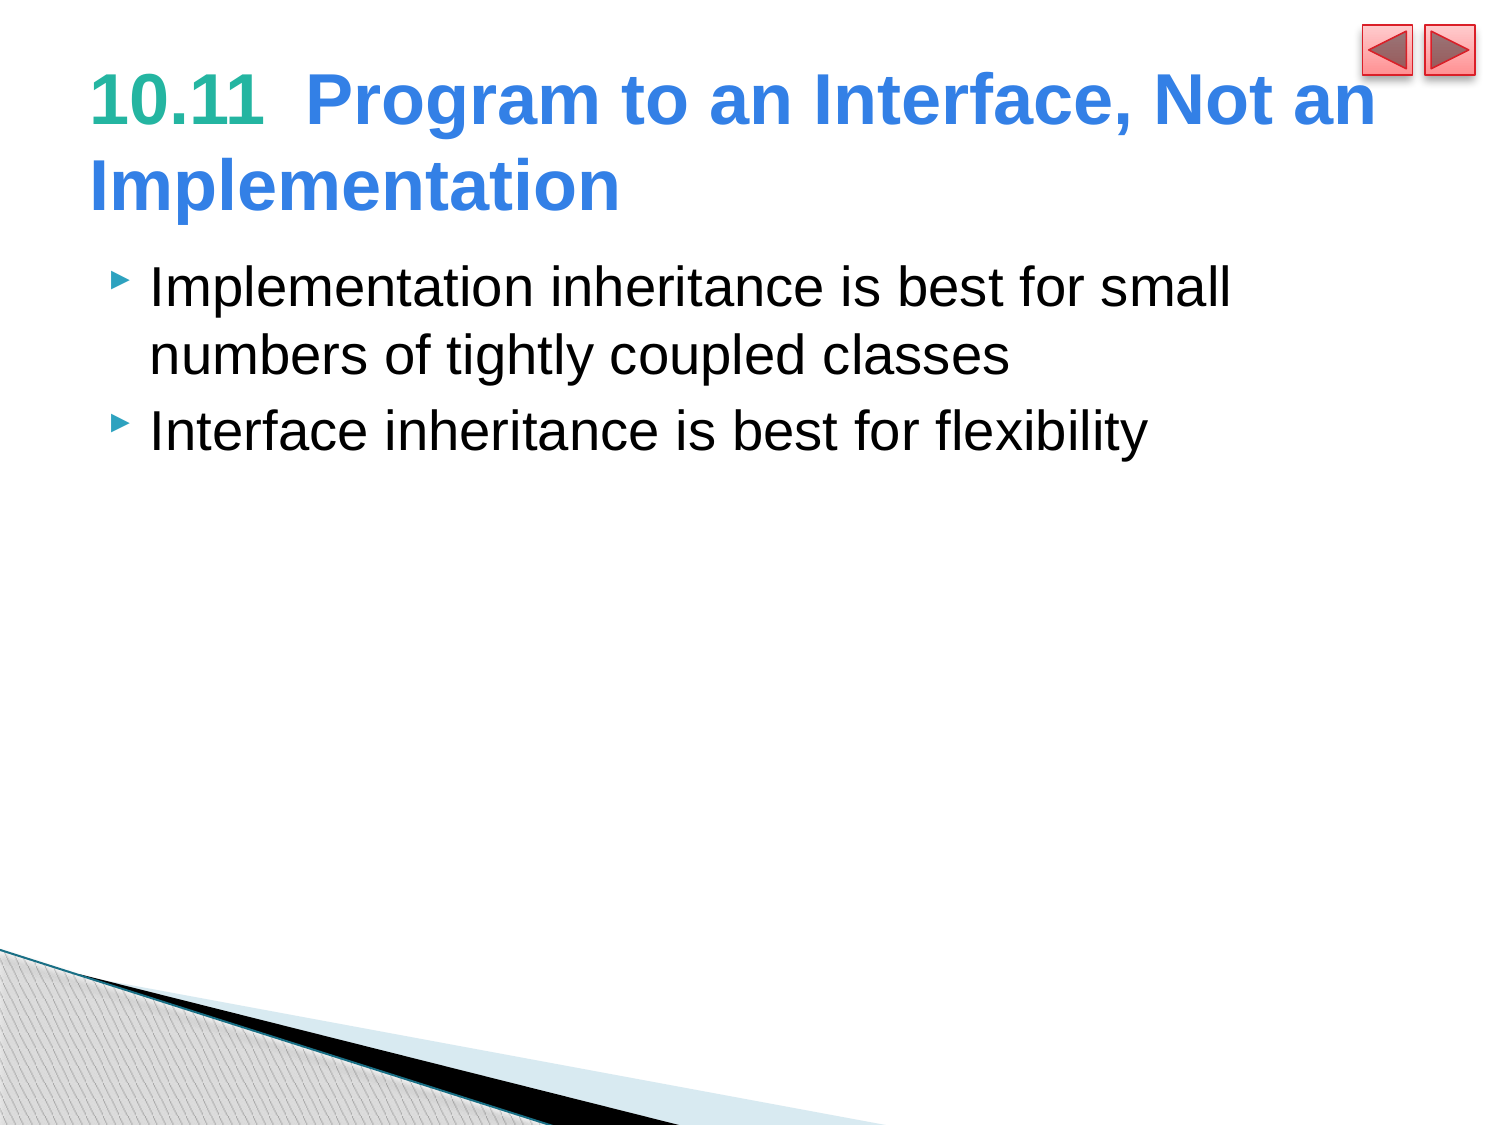

# 10.11  Program to an Interface, Not an Implementation
Implementation inheritance is best for small numbers of tightly coupled classes
Interface inheritance is best for flexibility